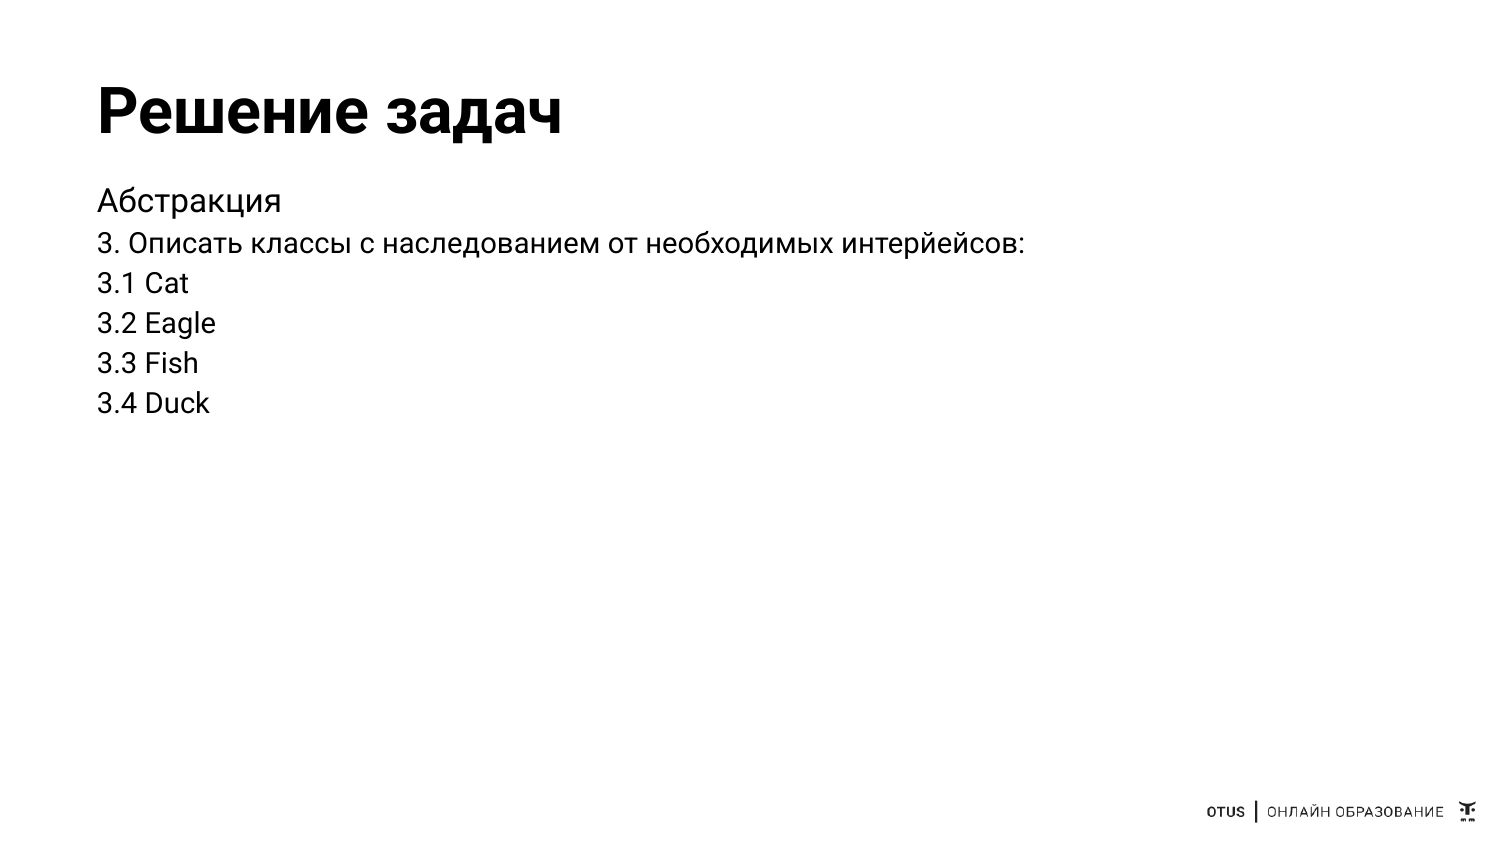

# Решение задач
Абстракция
3. Описать классы c наследованием от необходимых интерйейсов:
3.1 Cat
3.2 Eagle
3.3 Fish
3.4 Duck